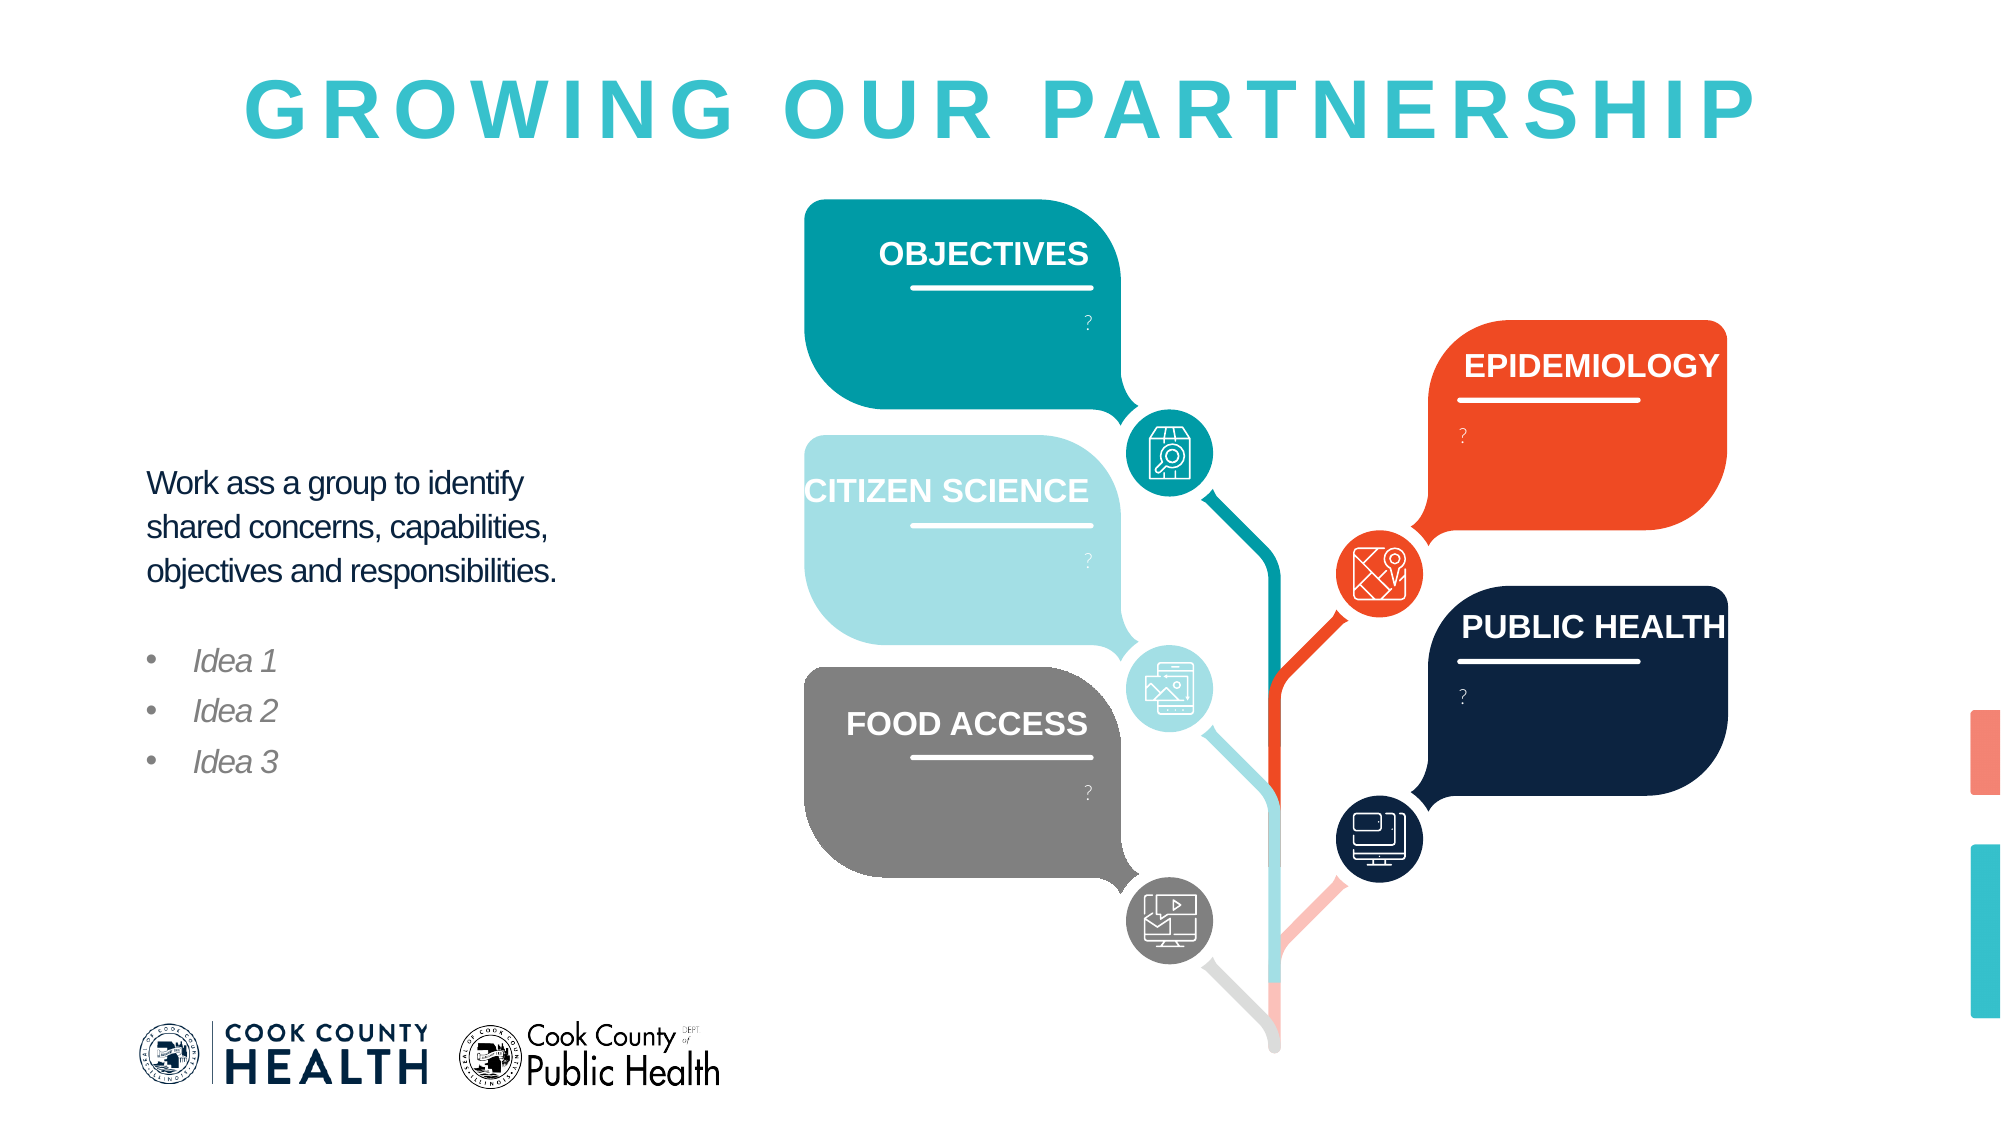

GROWING OUR PARTNERSHIP

OBJECTIVES

?

EPIDEMIOLOGY

?

Work ass a group to identify shared concerns, capabilities, objectives and responsibilities.
CITIZEN SCIENCE

?

PUBLIC HEALTH

Idea 1
Idea 2
Idea 3

?
FOOD ACCESS

?